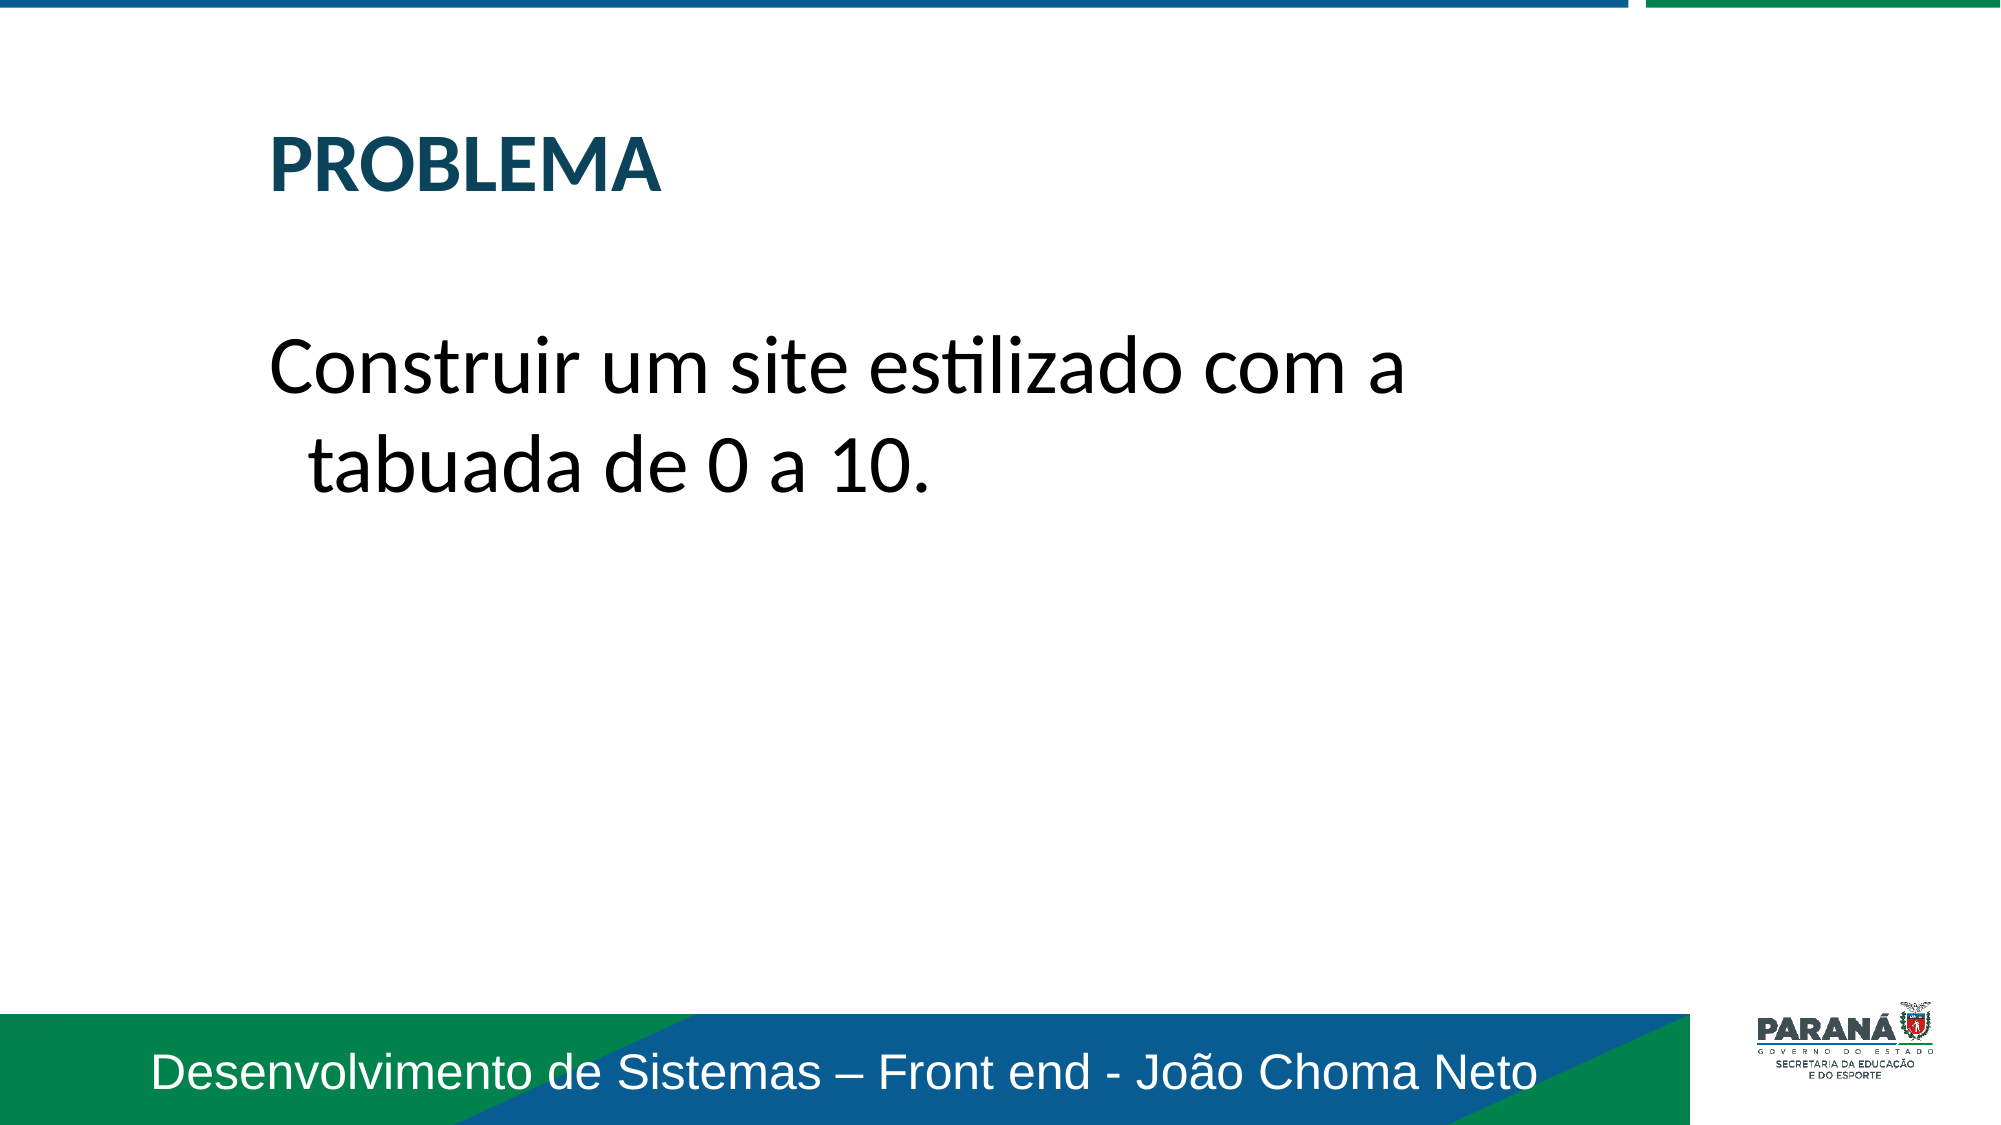

PROBLEMA
Construir um site estilizado com a tabuada de 0 a 10.